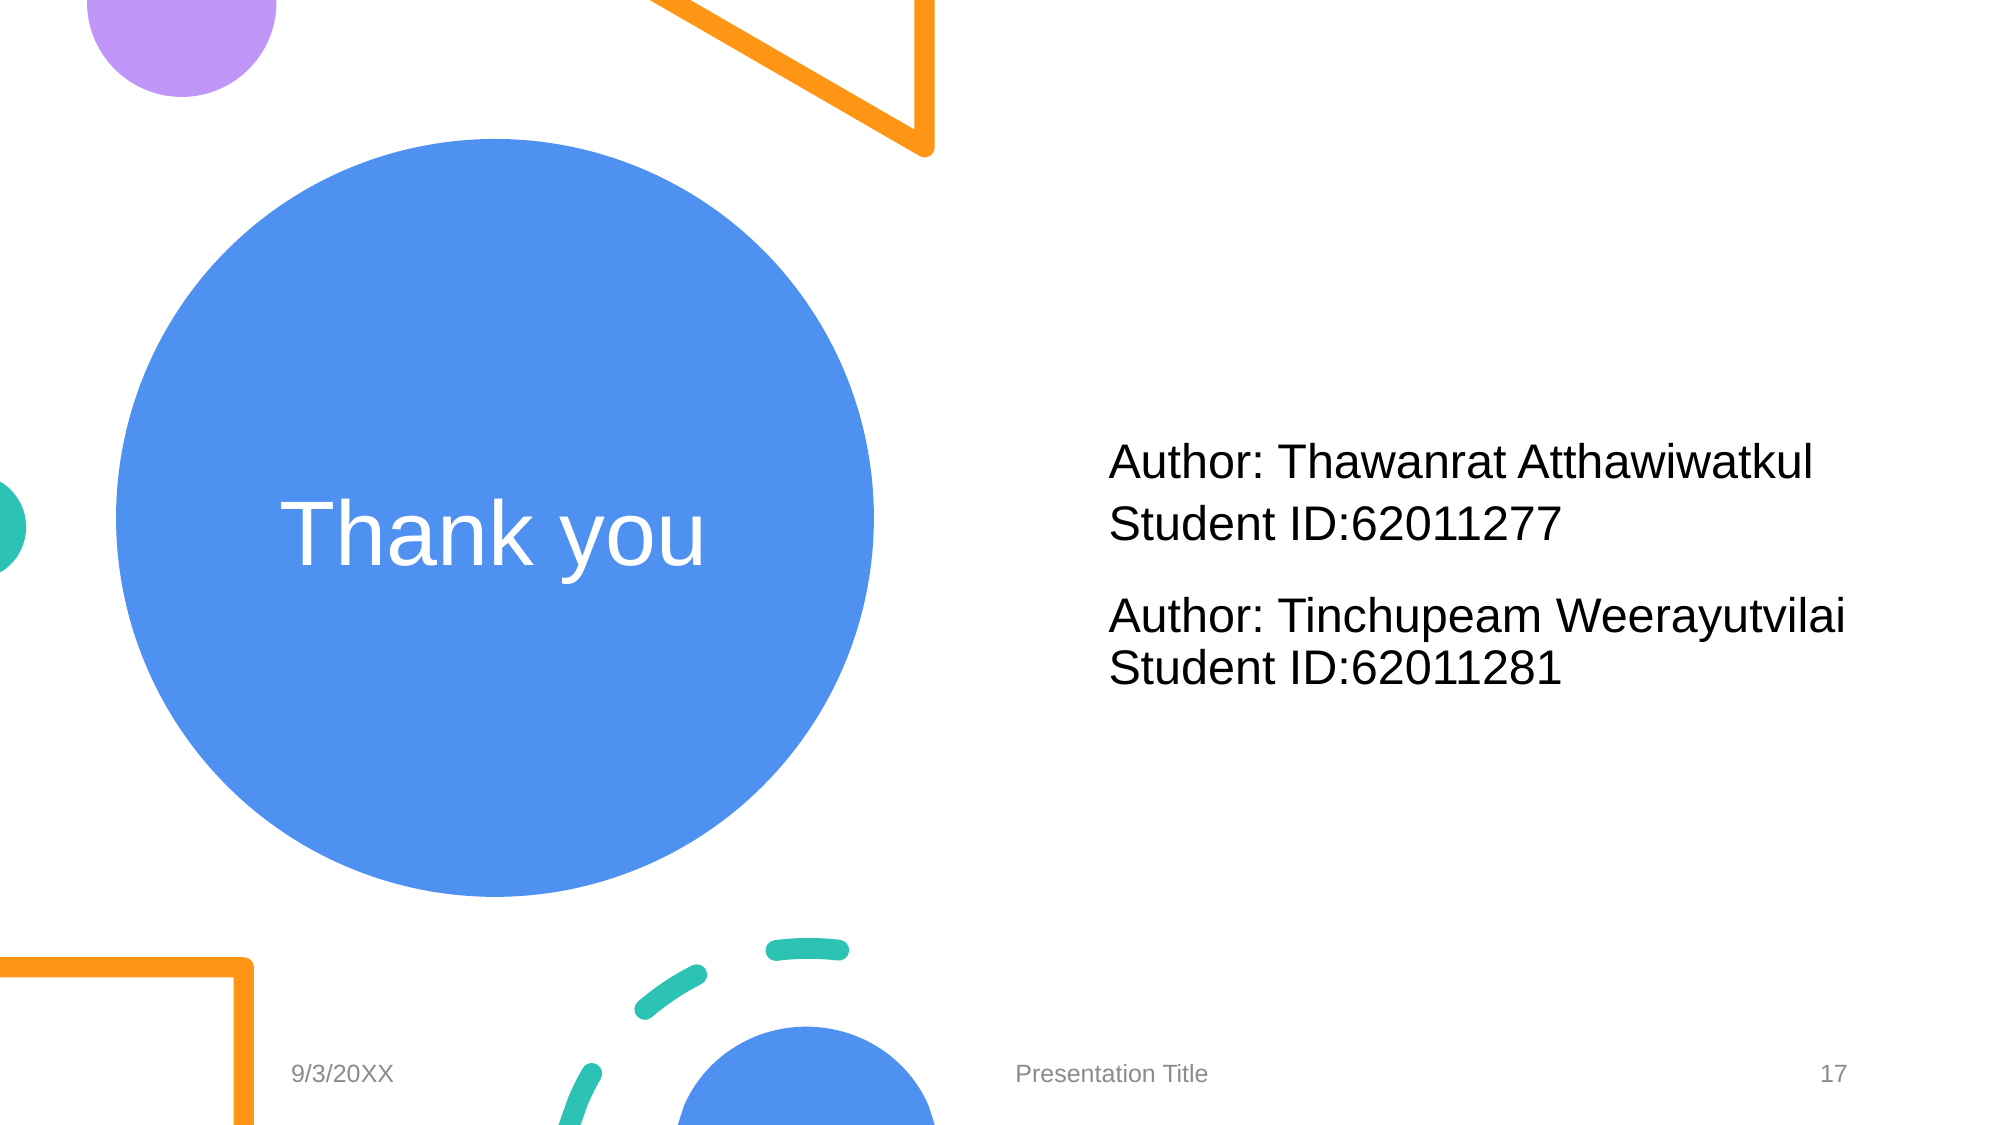

# Thank you
Author: Thawanrat Atthawiwatkul Student ID:62011277
Author: Tinchupeam Weerayutvilai Student ID:62011281

9/3/20XX
Presentation Title
17